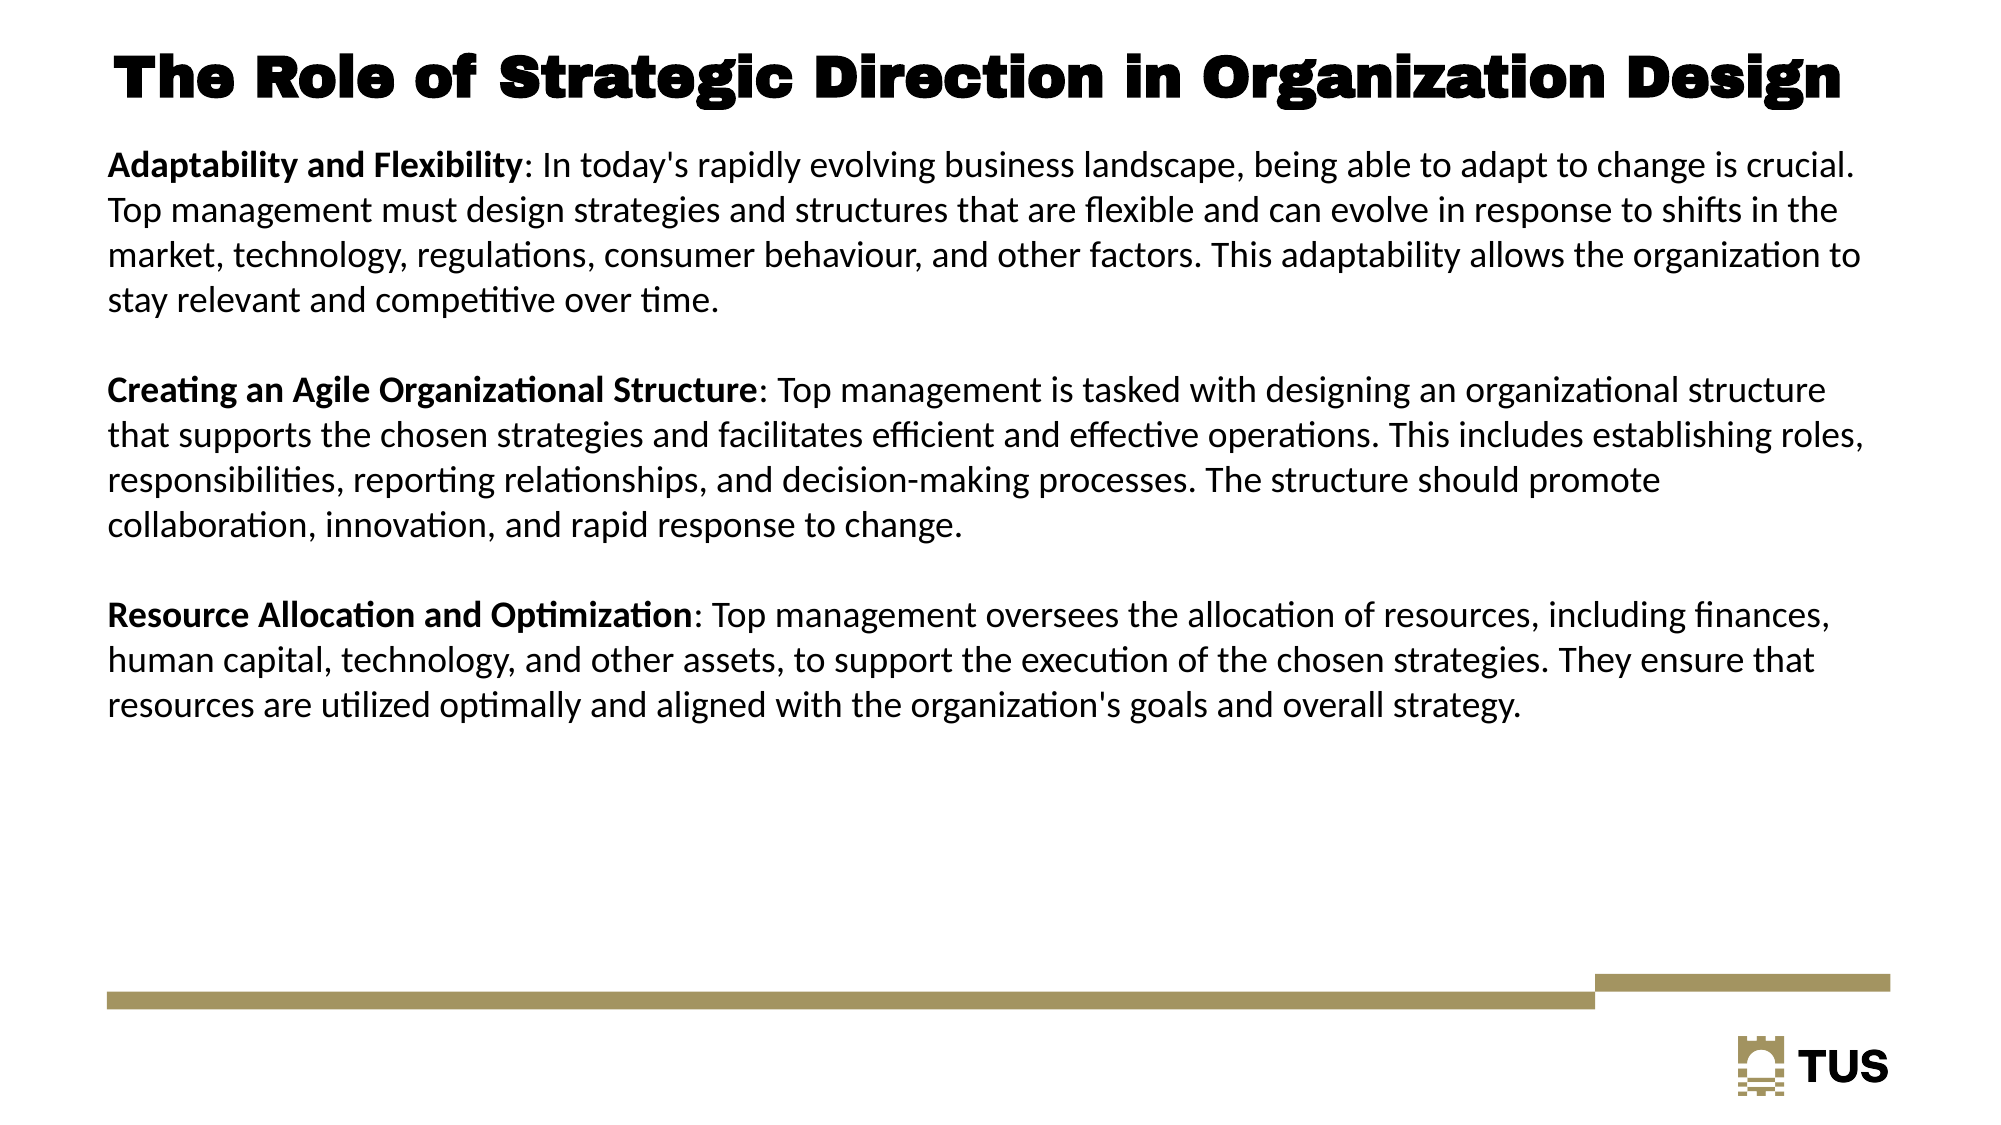

# The Role of Strategic Direction in Organization Design
Adaptability and Flexibility: In today's rapidly evolving business landscape, being able to adapt to change is crucial. Top management must design strategies and structures that are flexible and can evolve in response to shifts in the market, technology, regulations, consumer behaviour, and other factors. This adaptability allows the organization to stay relevant and competitive over time.

Creating an Agile Organizational Structure: Top management is tasked with designing an organizational structure that supports the chosen strategies and facilitates efficient and effective operations. This includes establishing roles, responsibilities, reporting relationships, and decision-making processes. The structure should promote collaboration, innovation, and rapid response to change.

Resource Allocation and Optimization: Top management oversees the allocation of resources, including finances, human capital, technology, and other assets, to support the execution of the chosen strategies. They ensure that resources are utilized optimally and aligned with the organization's goals and overall strategy.